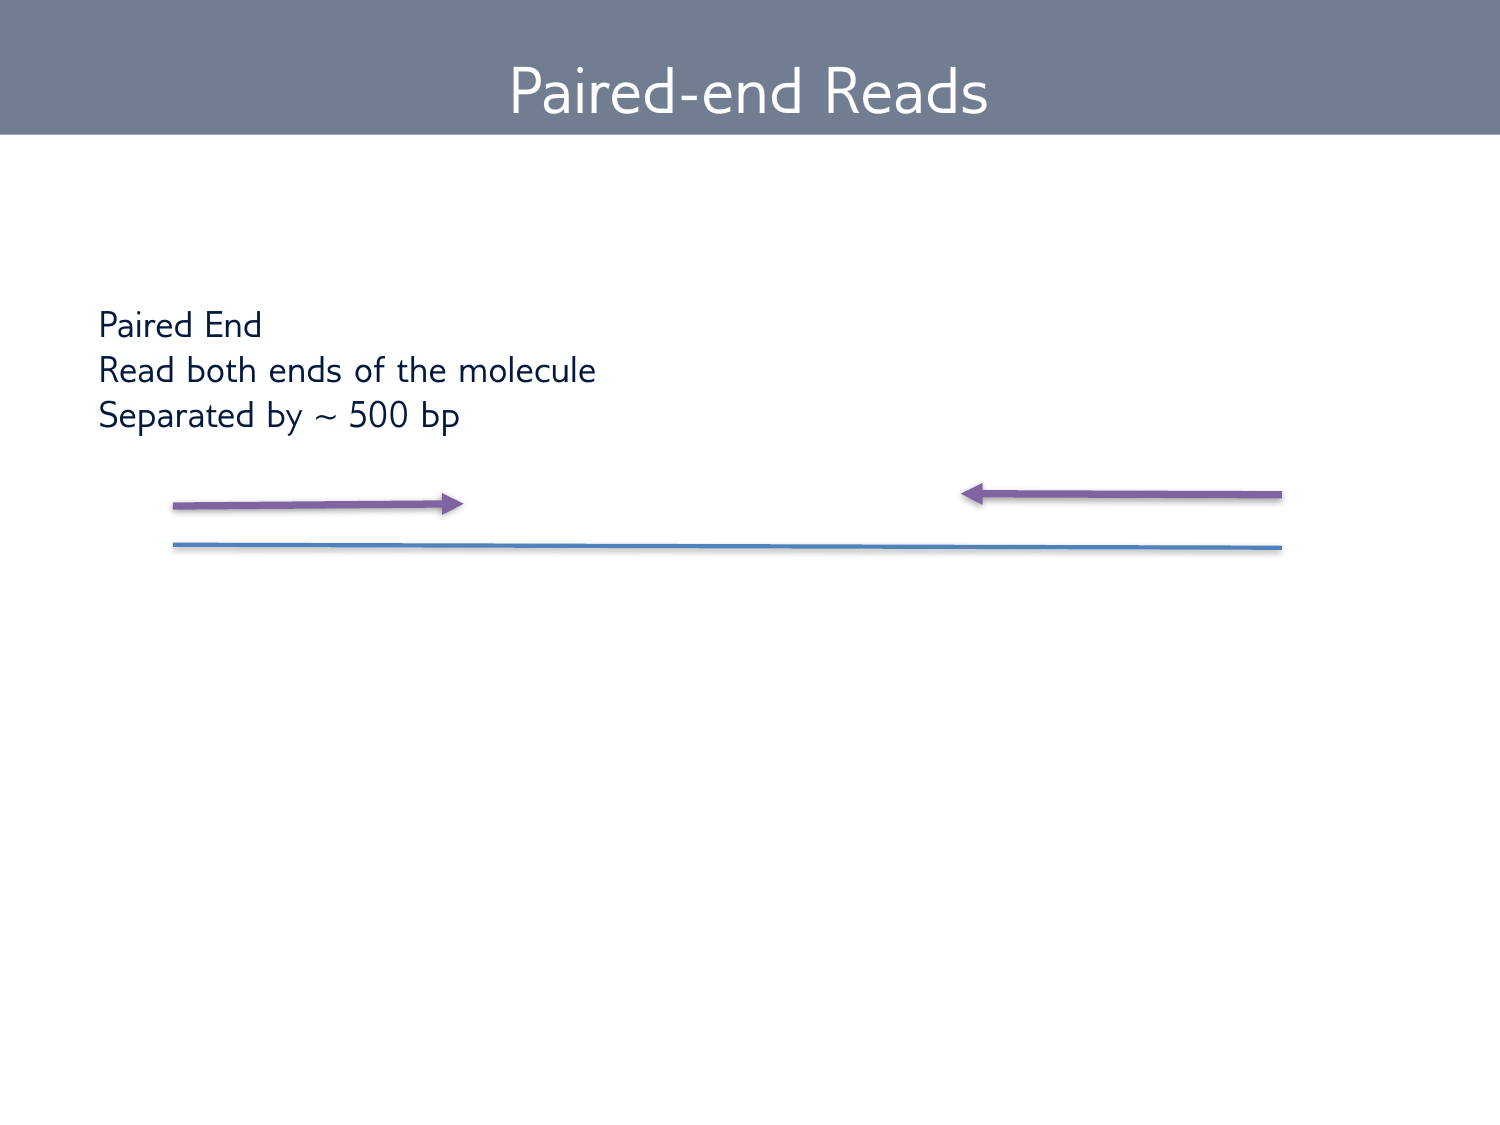

Paired-end Reads
Paired End
Read both ends of the molecule
Separated by ~ 500 bp